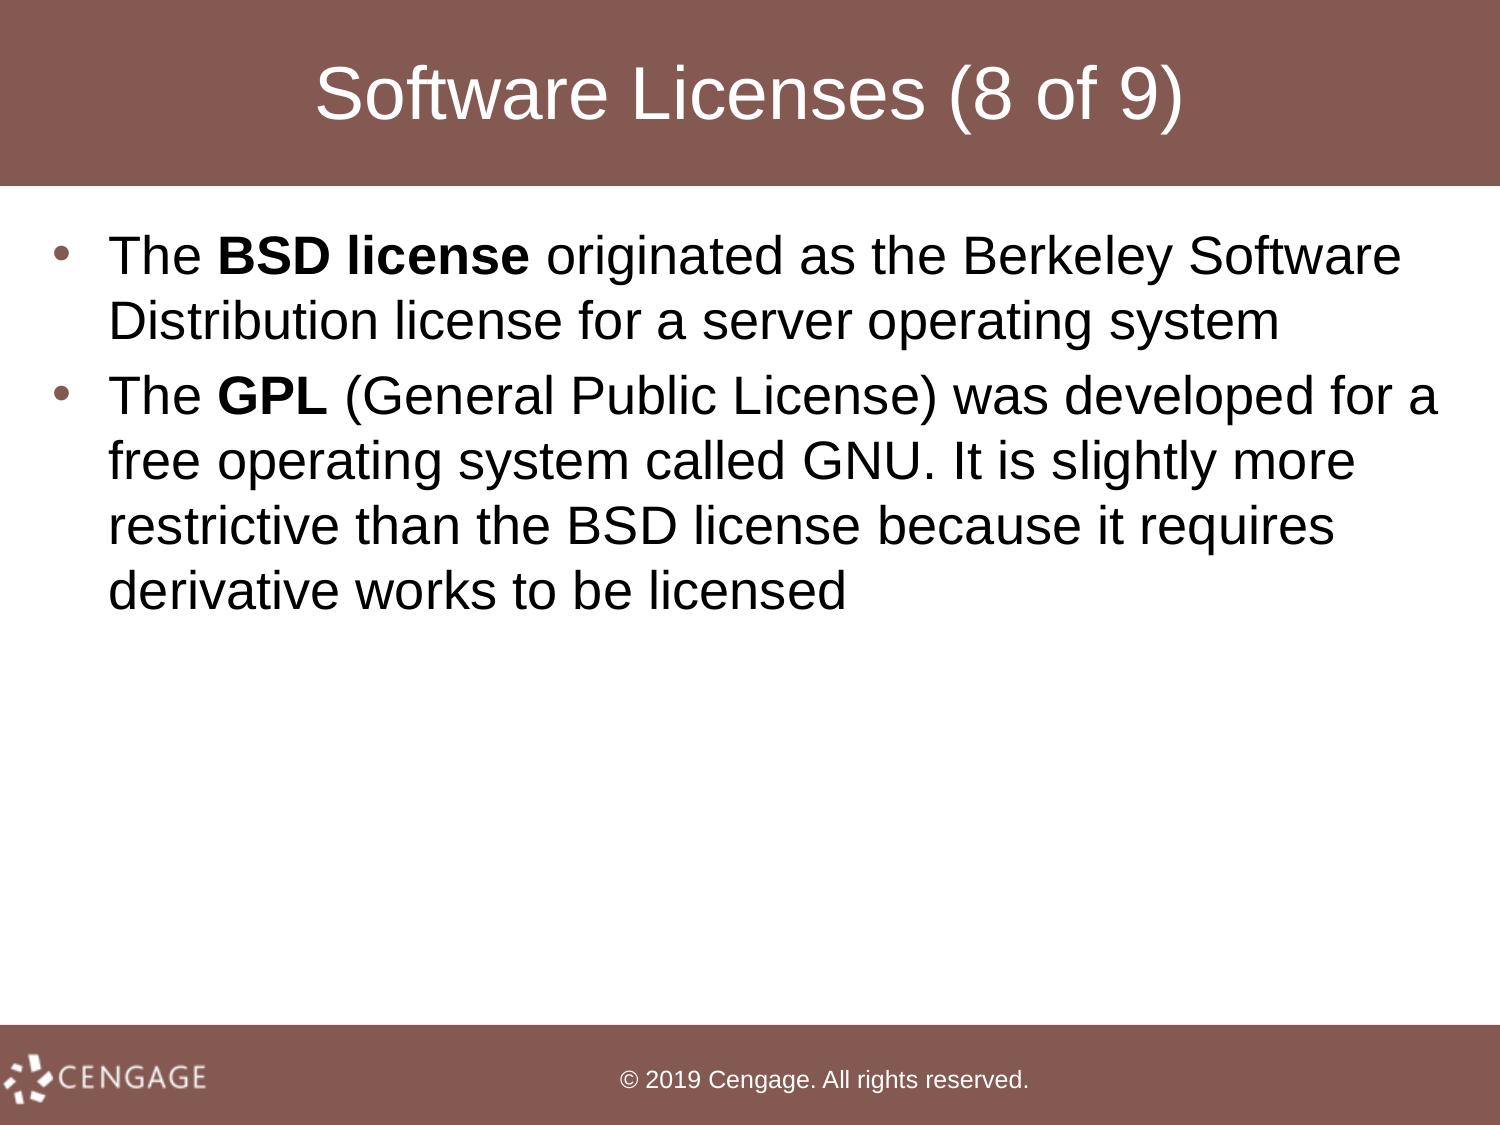

# Software Licenses (8 of 9)
The BSD license originated as the Berkeley Software Distribution license for a server operating system
The GPL (General Public License) was developed for a free operating system called GNU. It is slightly more restrictive than the BSD license because it requires derivative works to be licensed